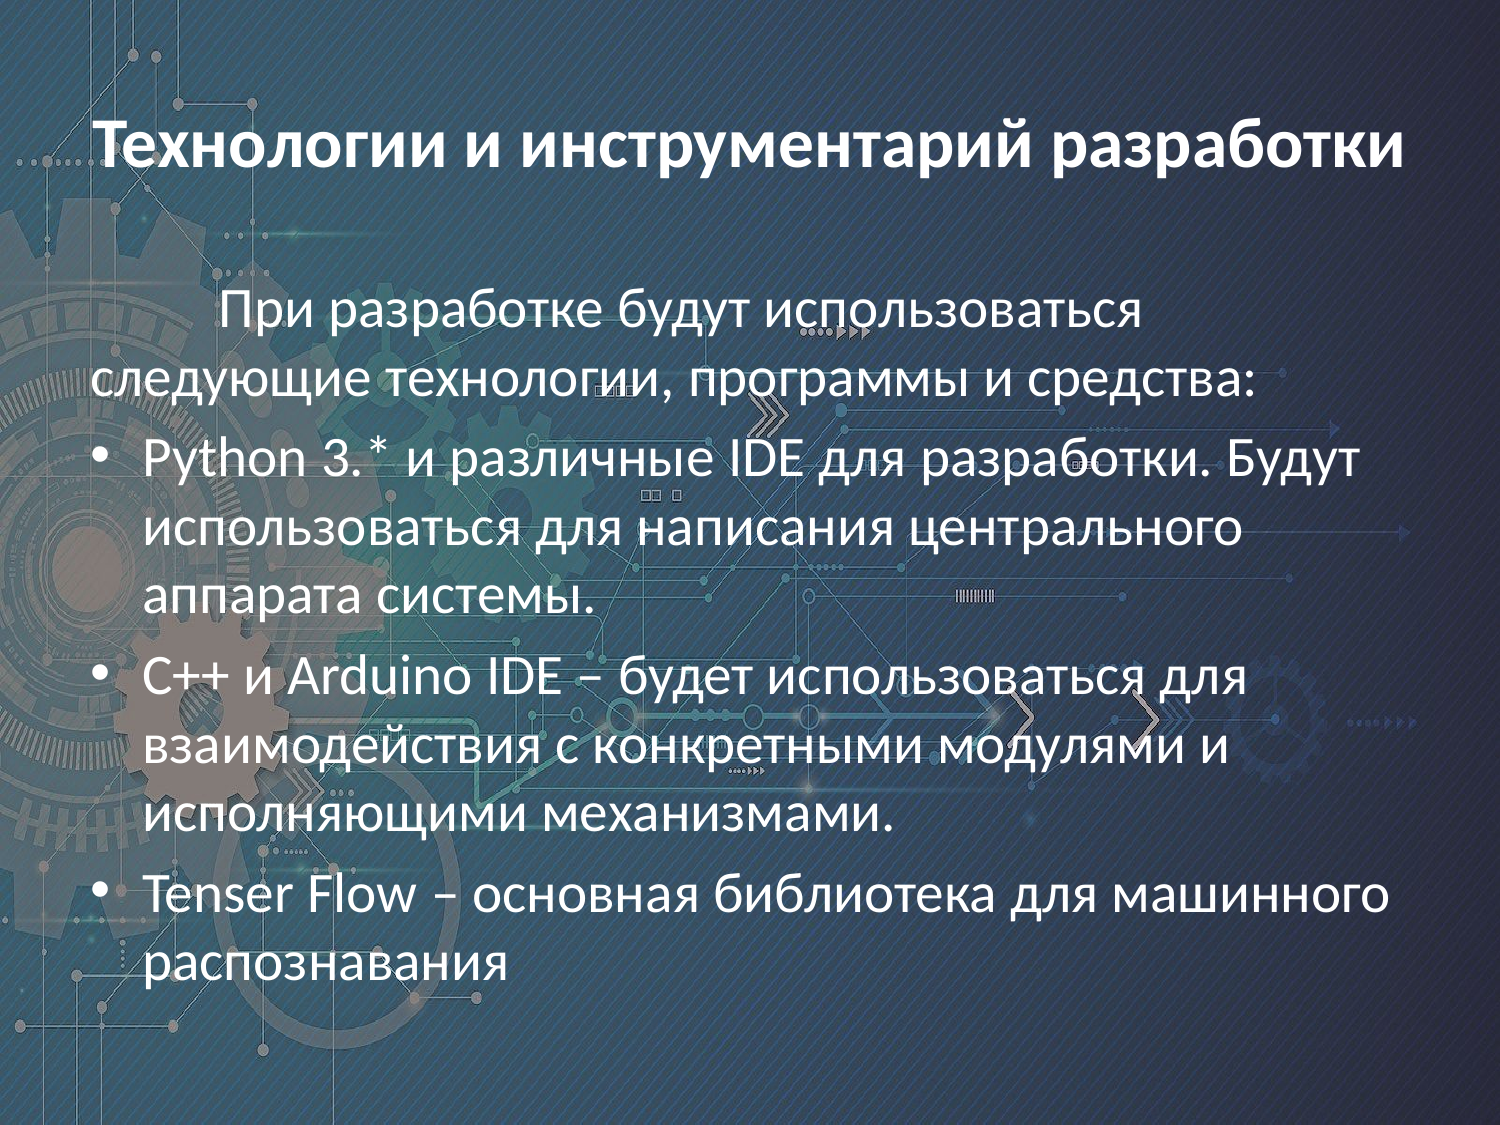

# Технологии и инструментарий разработки
	При разработке будут использоваться следующие технологии, программы и средства:
Python 3.* и различные IDE для разработки. Будут использоваться для написания центрального аппарата системы.
C++ и Arduino IDE – будет использоваться для взаимодействия с конкретными модулями и исполняющими механизмами.
Tenser Flow – основная библиотека для машинного распознавания